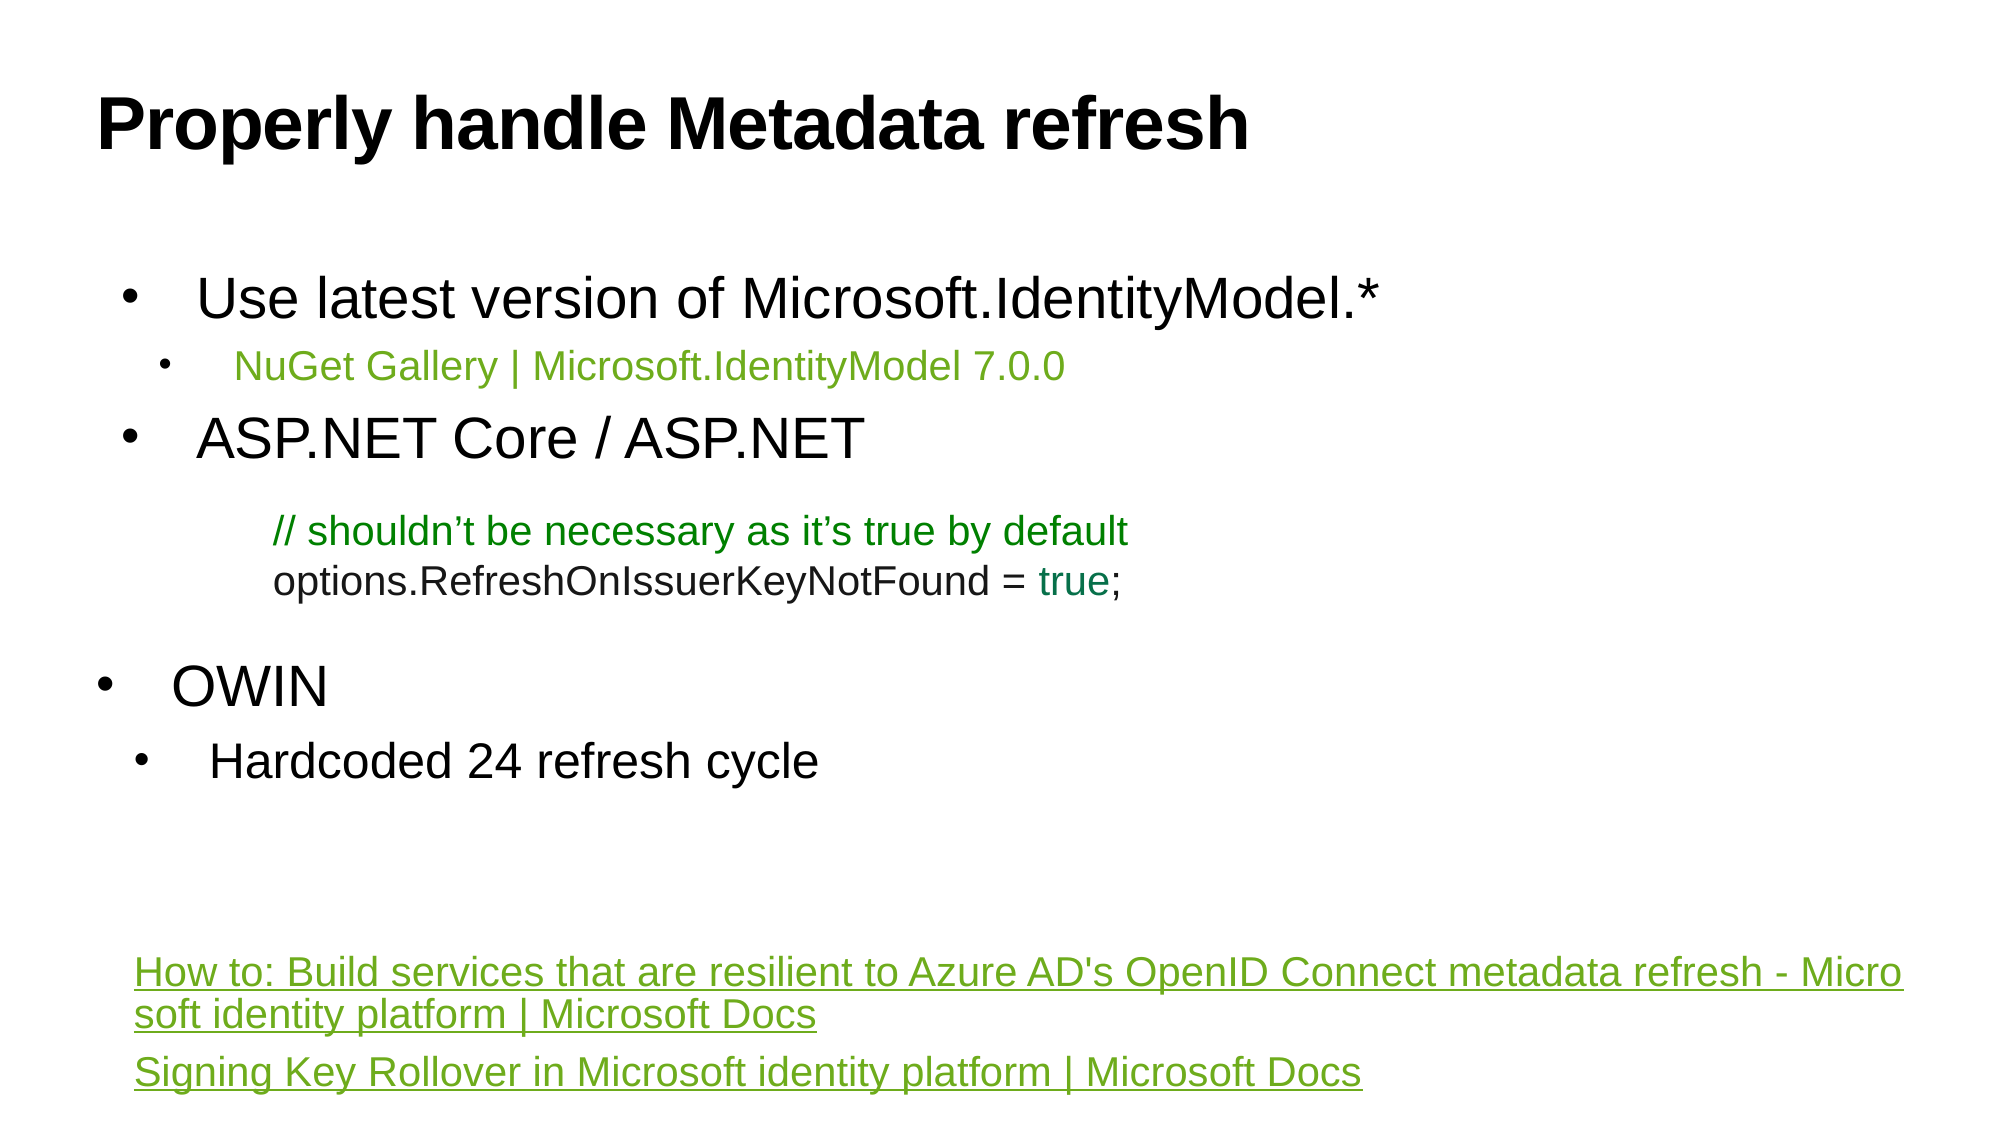

# Properly handle Metadata refresh
Use latest version of Microsoft.IdentityModel.*
NuGet Gallery | Microsoft.IdentityModel 7.0.0
ASP.NET Core / ASP.NET

// shouldn’t be necessary as it’s true by default options.RefreshOnIssuerKeyNotFound = true;
OWIN
Hardcoded 24 refresh cycle

How to: Build services that are resilient to Azure AD's OpenID Connect metadata refresh - Microsoft identity platform | Microsoft Docs
Signing Key Rollover in Microsoft identity platform | Microsoft Docs